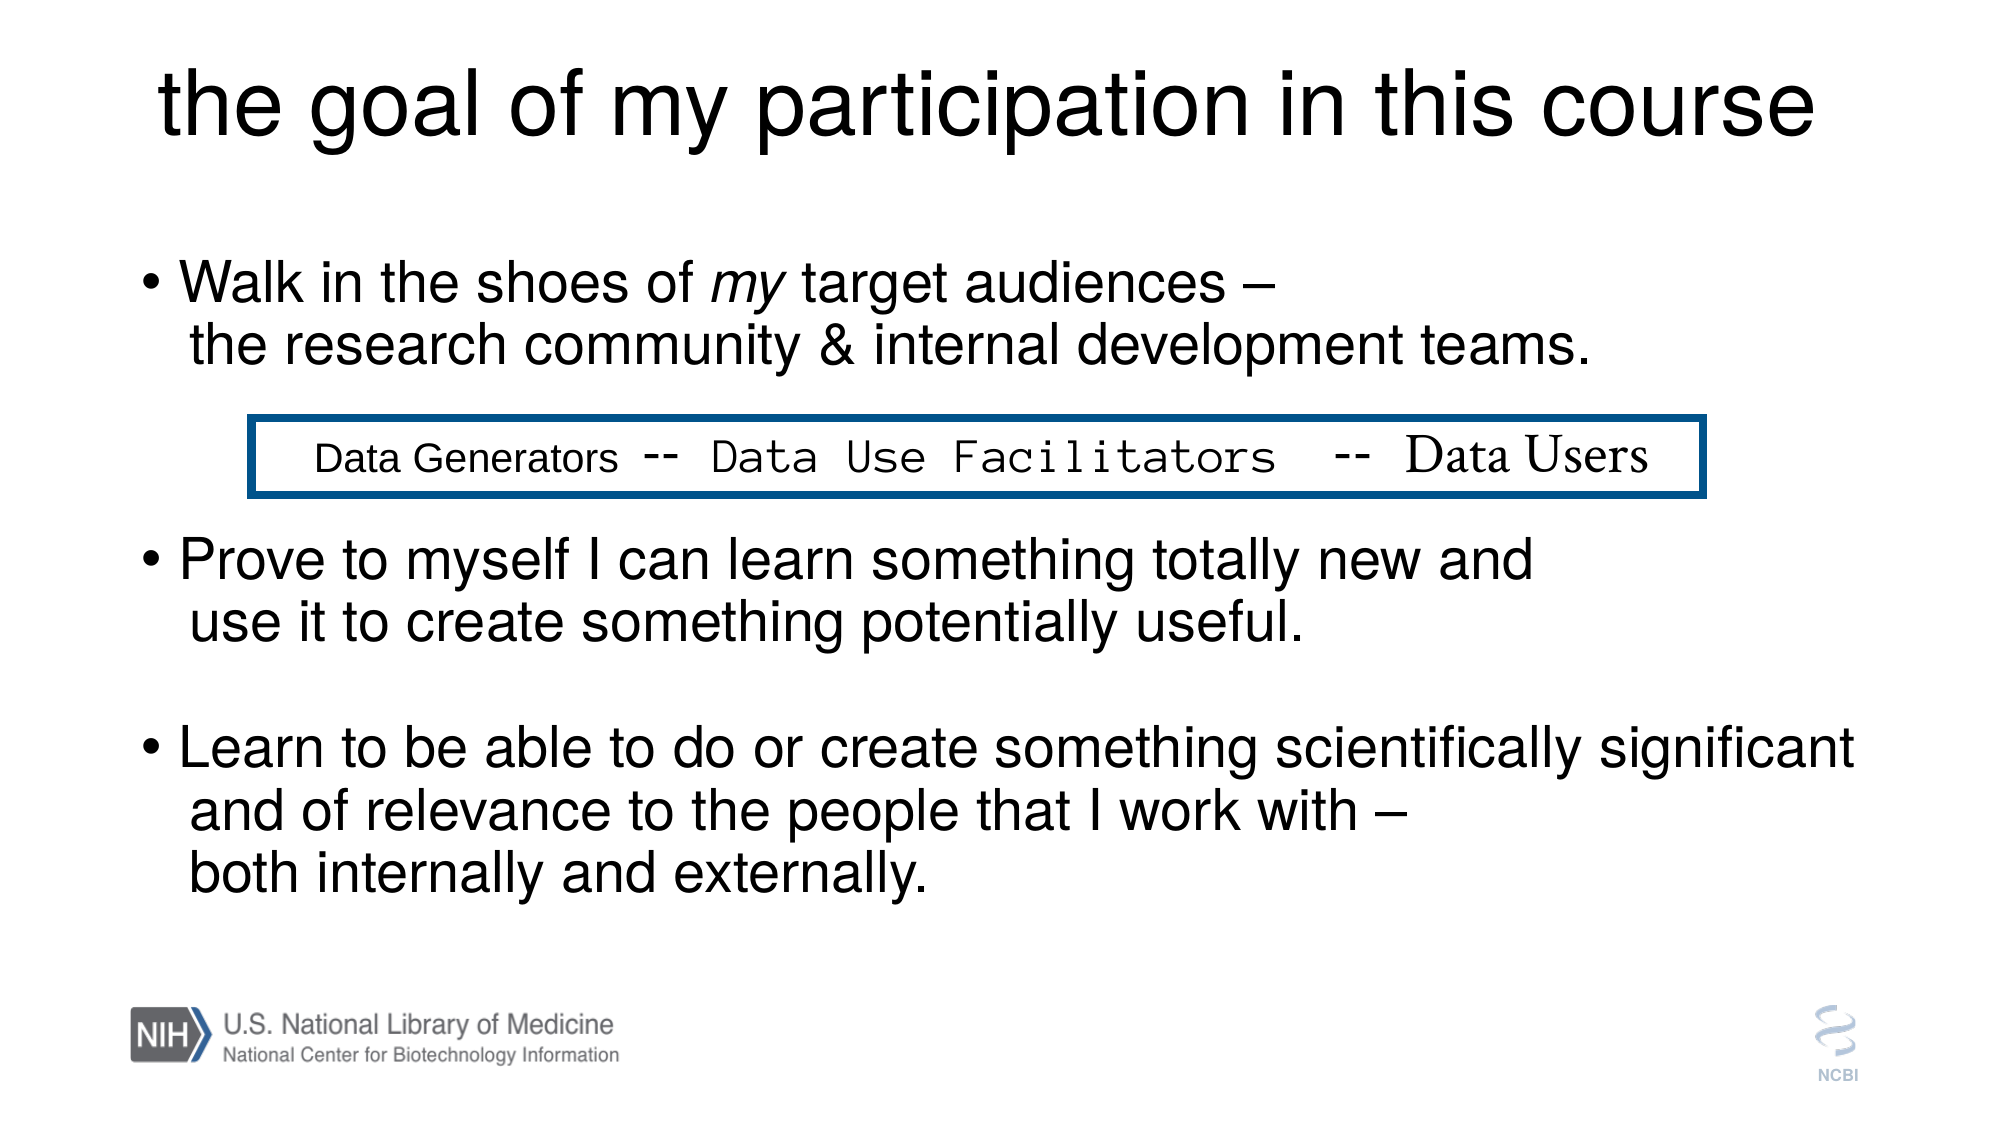

# the goal of my participation in this course
Walk in the shoes of my target audiences –
   the research community & internal development teams.
Data Generators  --  Data Use Facilitators  --  Data Users    .
Prove to myself I can learn something totally new and
   use it to create something potentially useful.
Learn to be able to do or create something scientifically significant
   and of relevance to the people that I work with –
   both internally and externally.